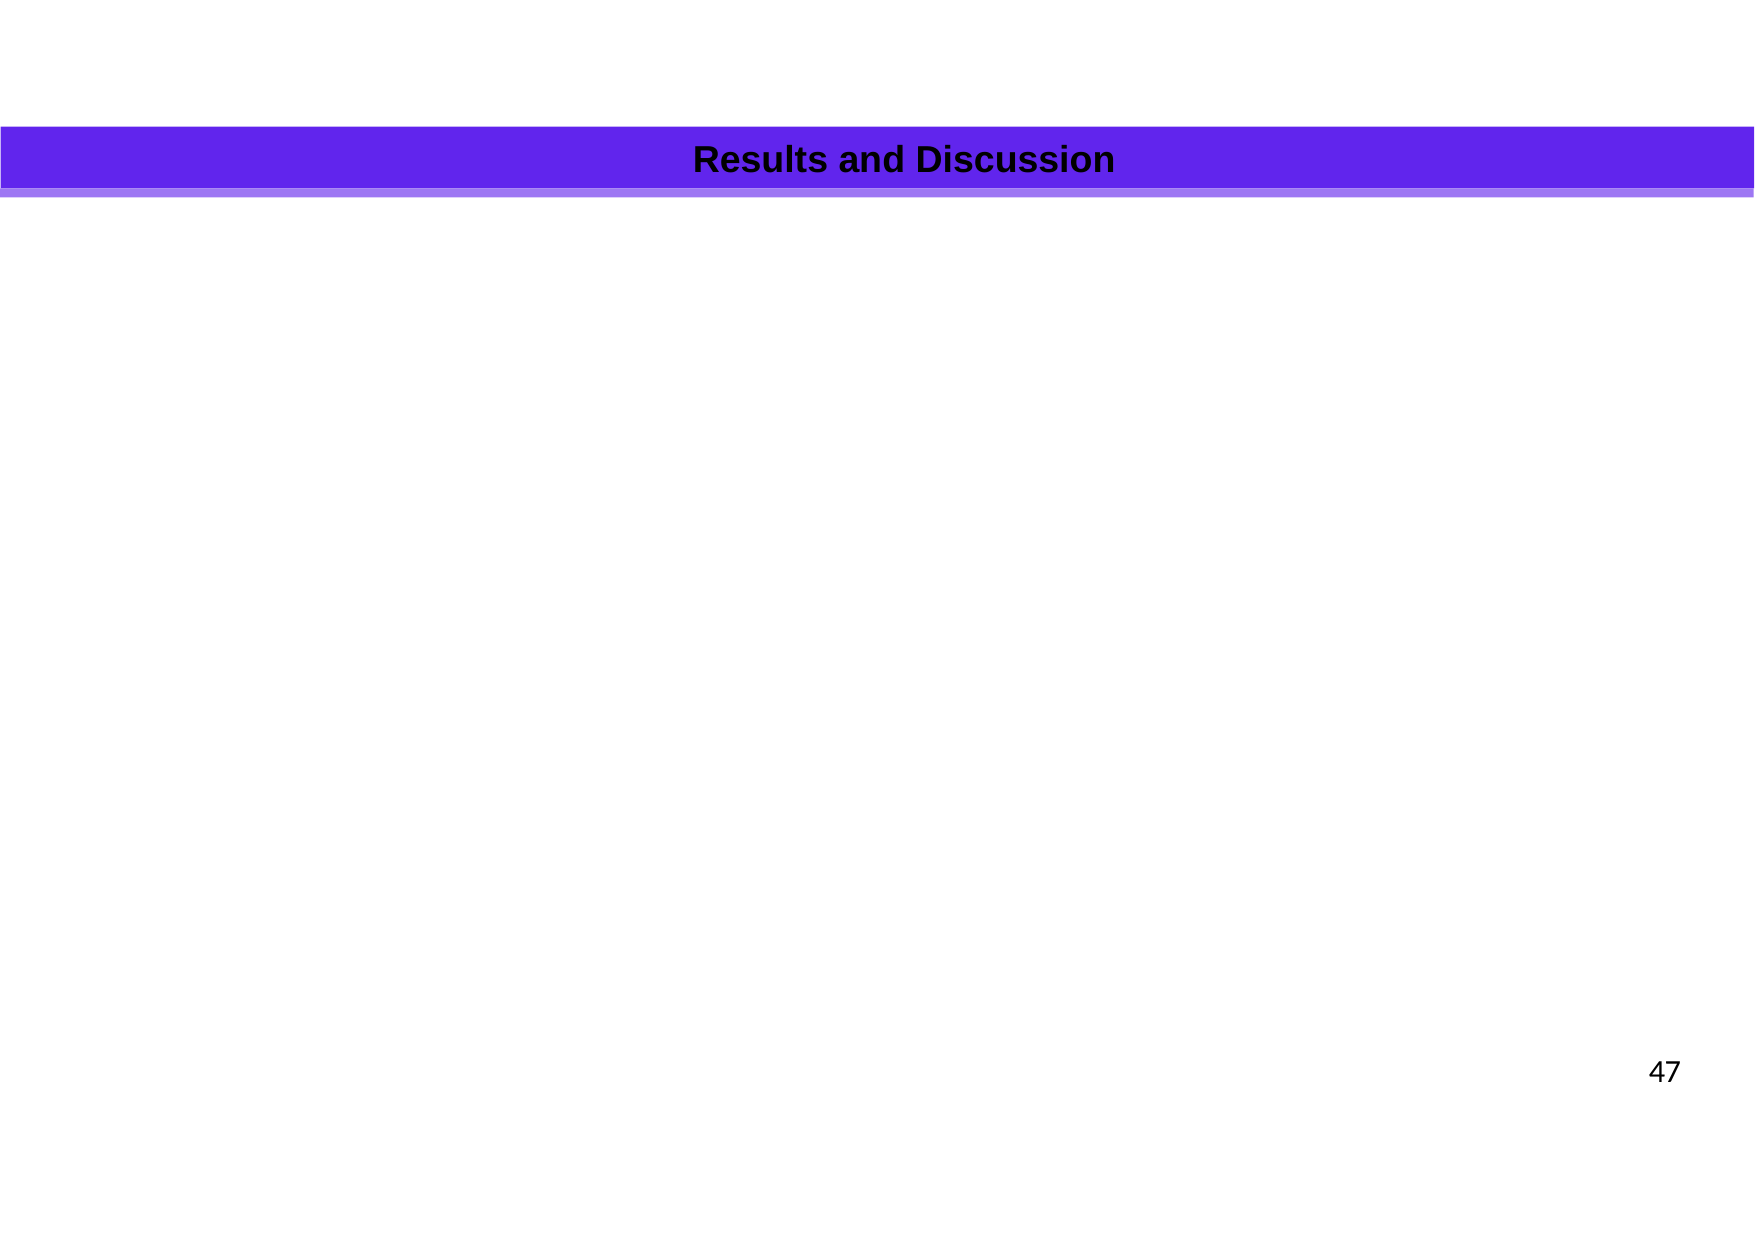

Results and Discussion
#
Model Development
Metrics
47